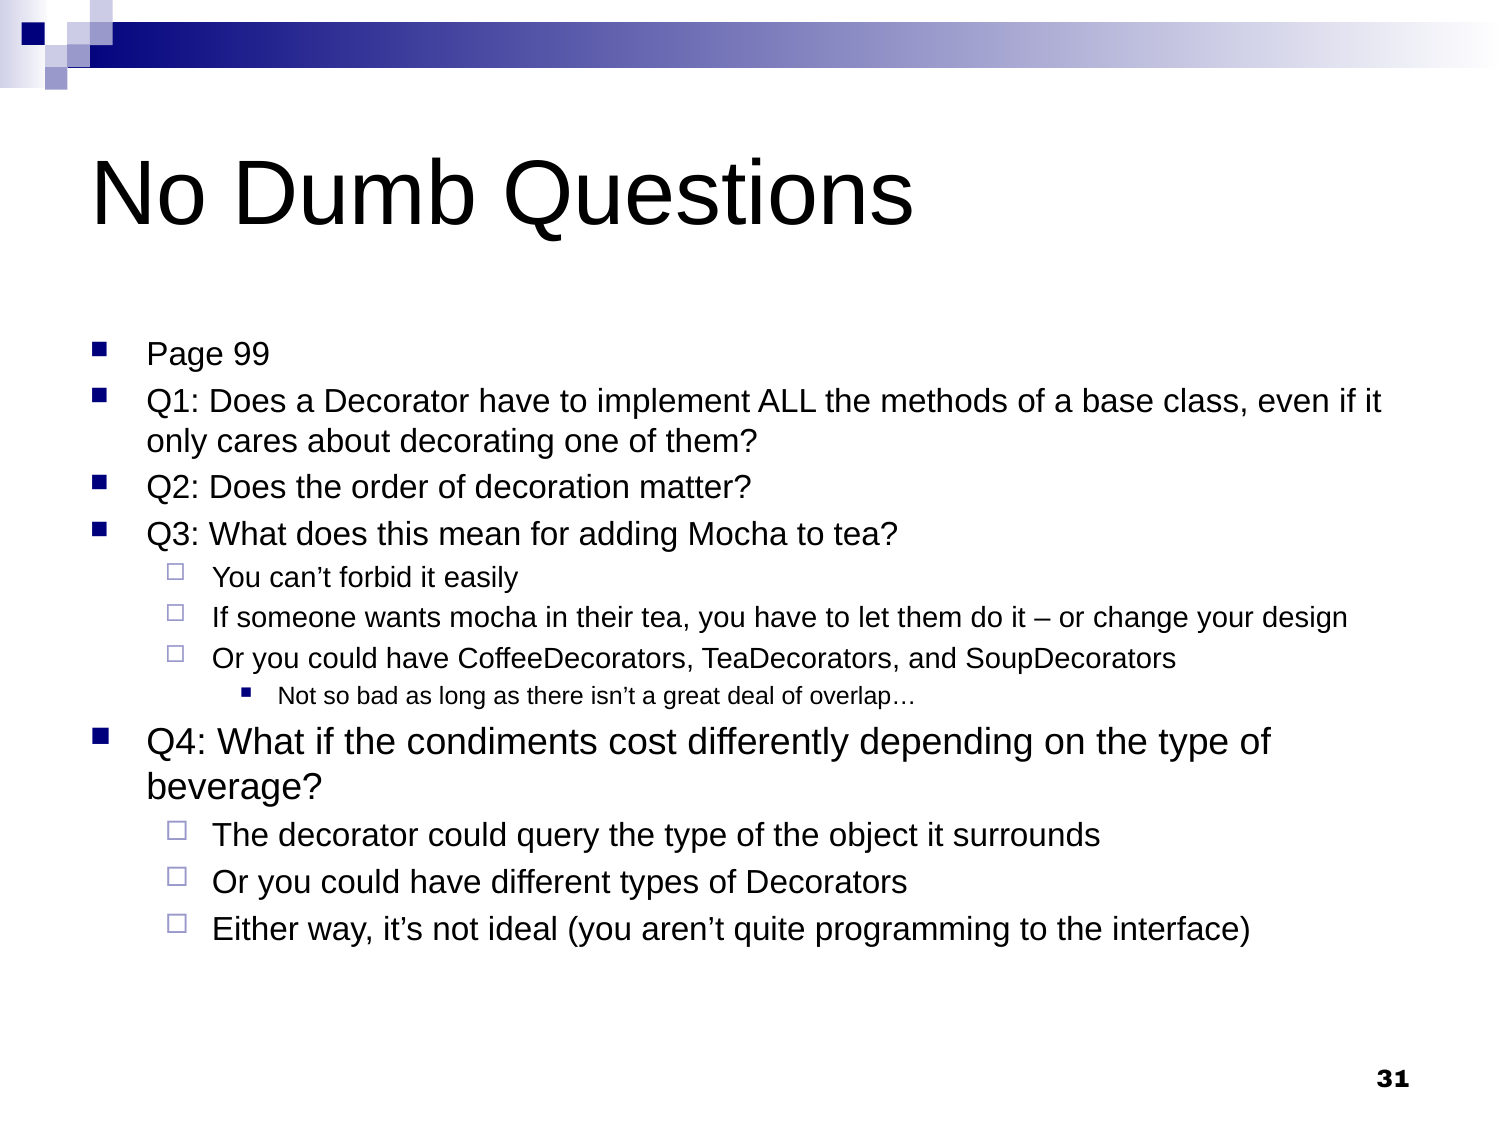

# No Dumb Questions
Page 99
Q1: Does a Decorator have to implement ALL the methods of a base class, even if it only cares about decorating one of them?
Q2: Does the order of decoration matter?
Q3: What does this mean for adding Mocha to tea?
You can’t forbid it easily
If someone wants mocha in their tea, you have to let them do it – or change your design
Or you could have CoffeeDecorators, TeaDecorators, and SoupDecorators
Not so bad as long as there isn’t a great deal of overlap…
Q4: What if the condiments cost differently depending on the type of beverage?
The decorator could query the type of the object it surrounds
Or you could have different types of Decorators
Either way, it’s not ideal (you aren’t quite programming to the interface)
31